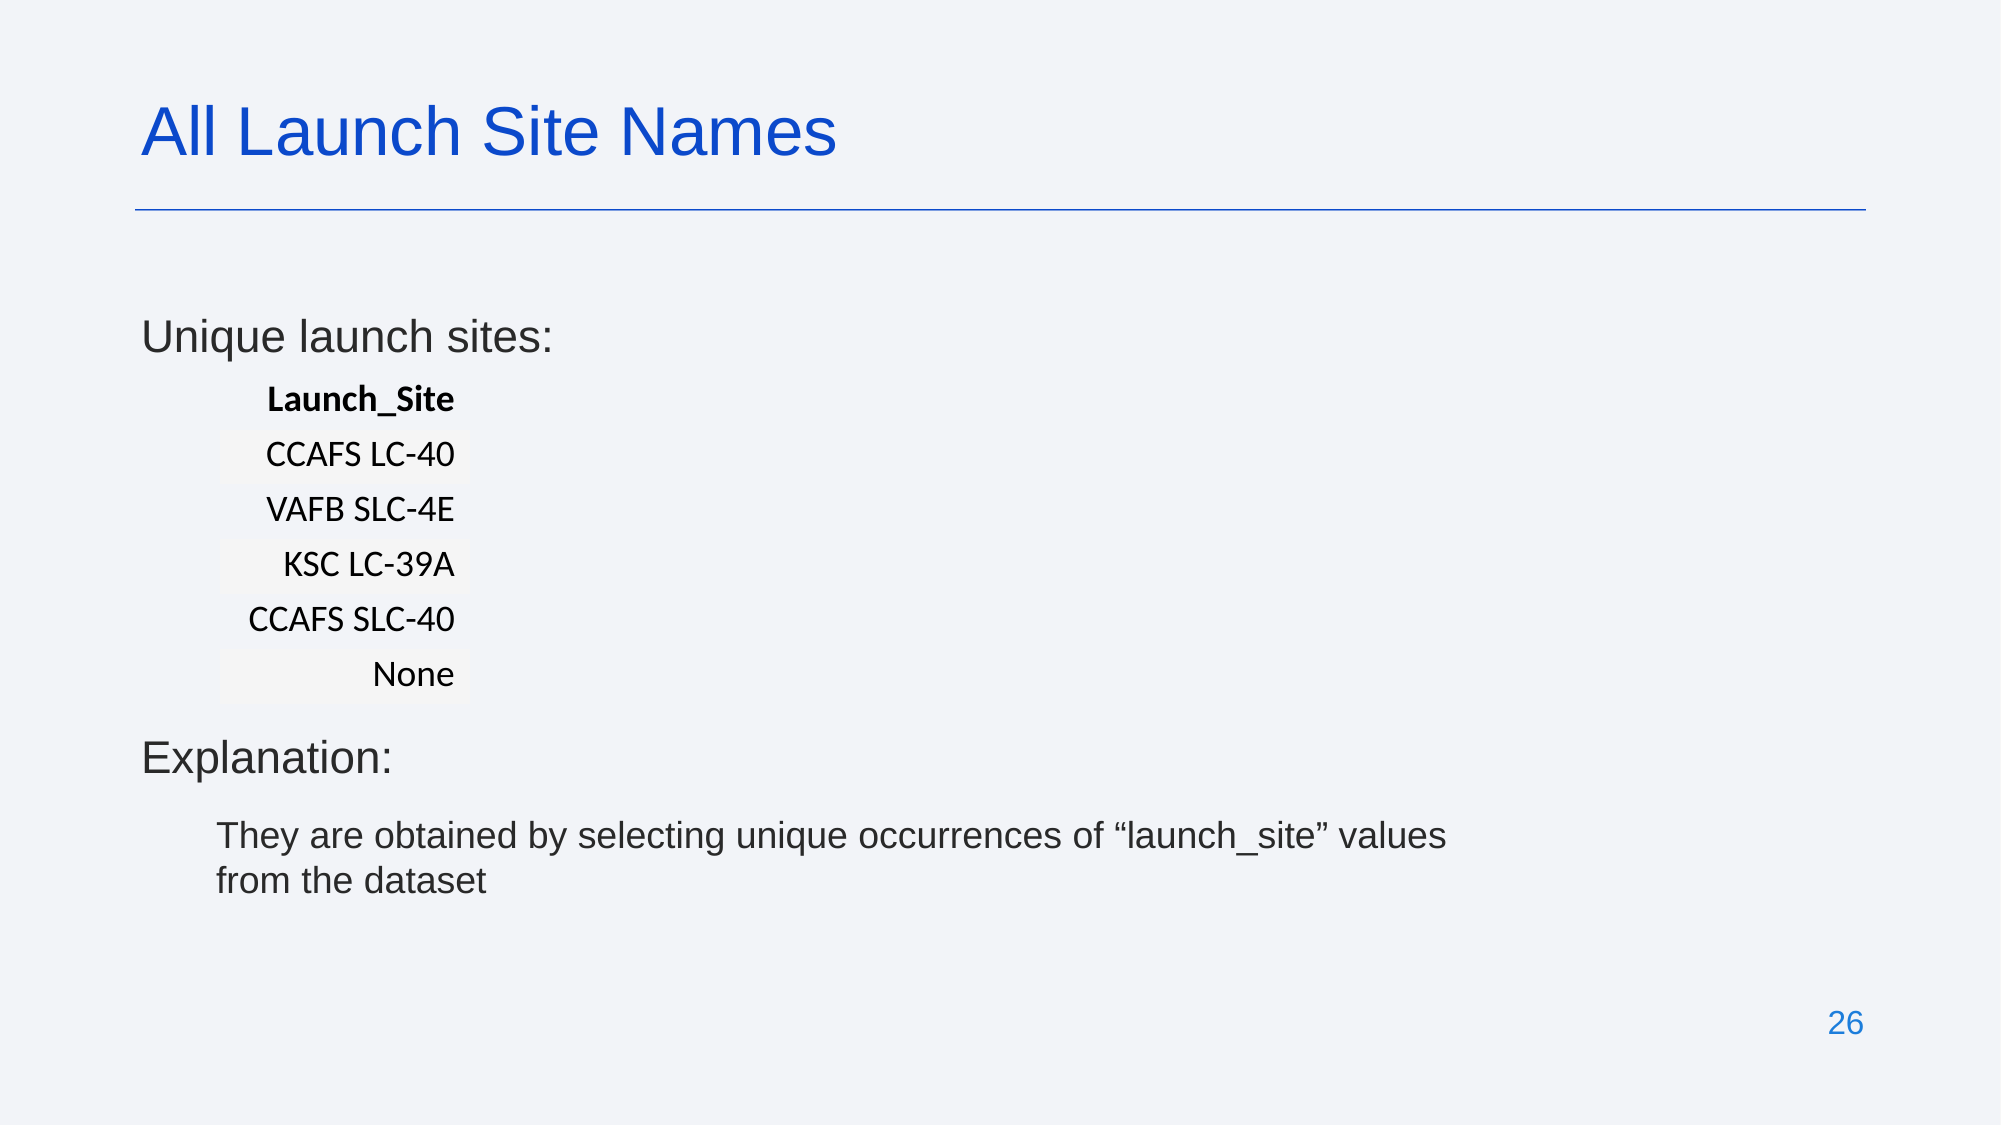

All Launch Site Names
Unique launch sites:

Explanation:
They are obtained by selecting unique occurrences of “launch_site” values
from the dataset
| Launch\_Site |
| --- |
| CCAFS LC-40 |
| VAFB SLC-4E |
| KSC LC-39A |
| CCAFS SLC-40 |
| None |
26